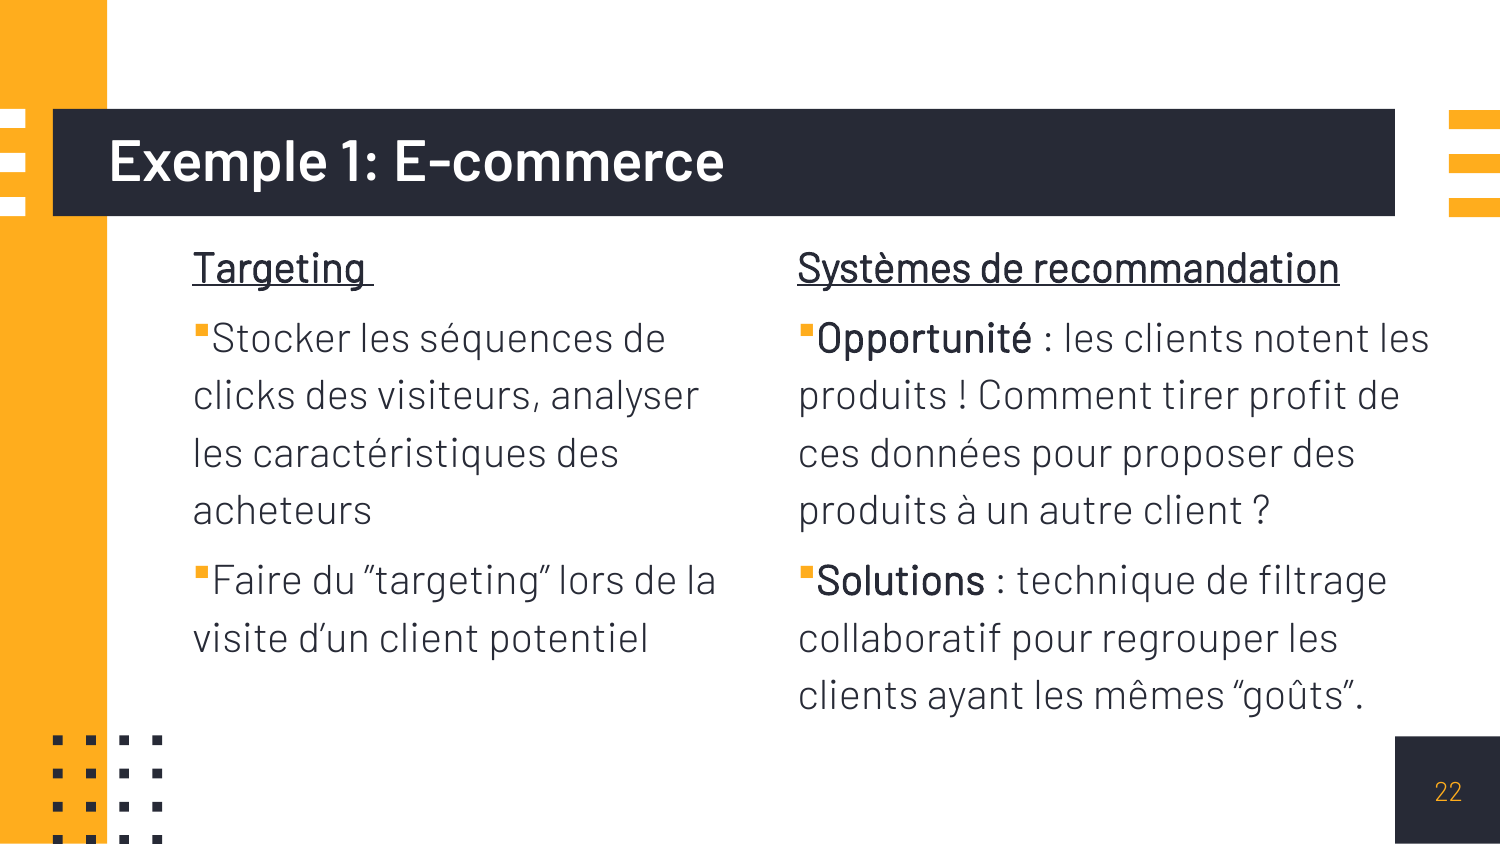

# Exemple 1: E-commerce
Targeting
Stocker les séquences de clicks des visiteurs, analyser les caractéristiques des acheteurs
Faire du ”targeting” lors de la visite d’un client potentiel
Systèmes de recommandation
Opportunité : les clients notent les produits ! Comment tirer profit de ces données pour proposer des produits à un autre client ?
Solutions : technique de filtrage collaboratif pour regrouper les clients ayant les mêmes “goûts”.
22